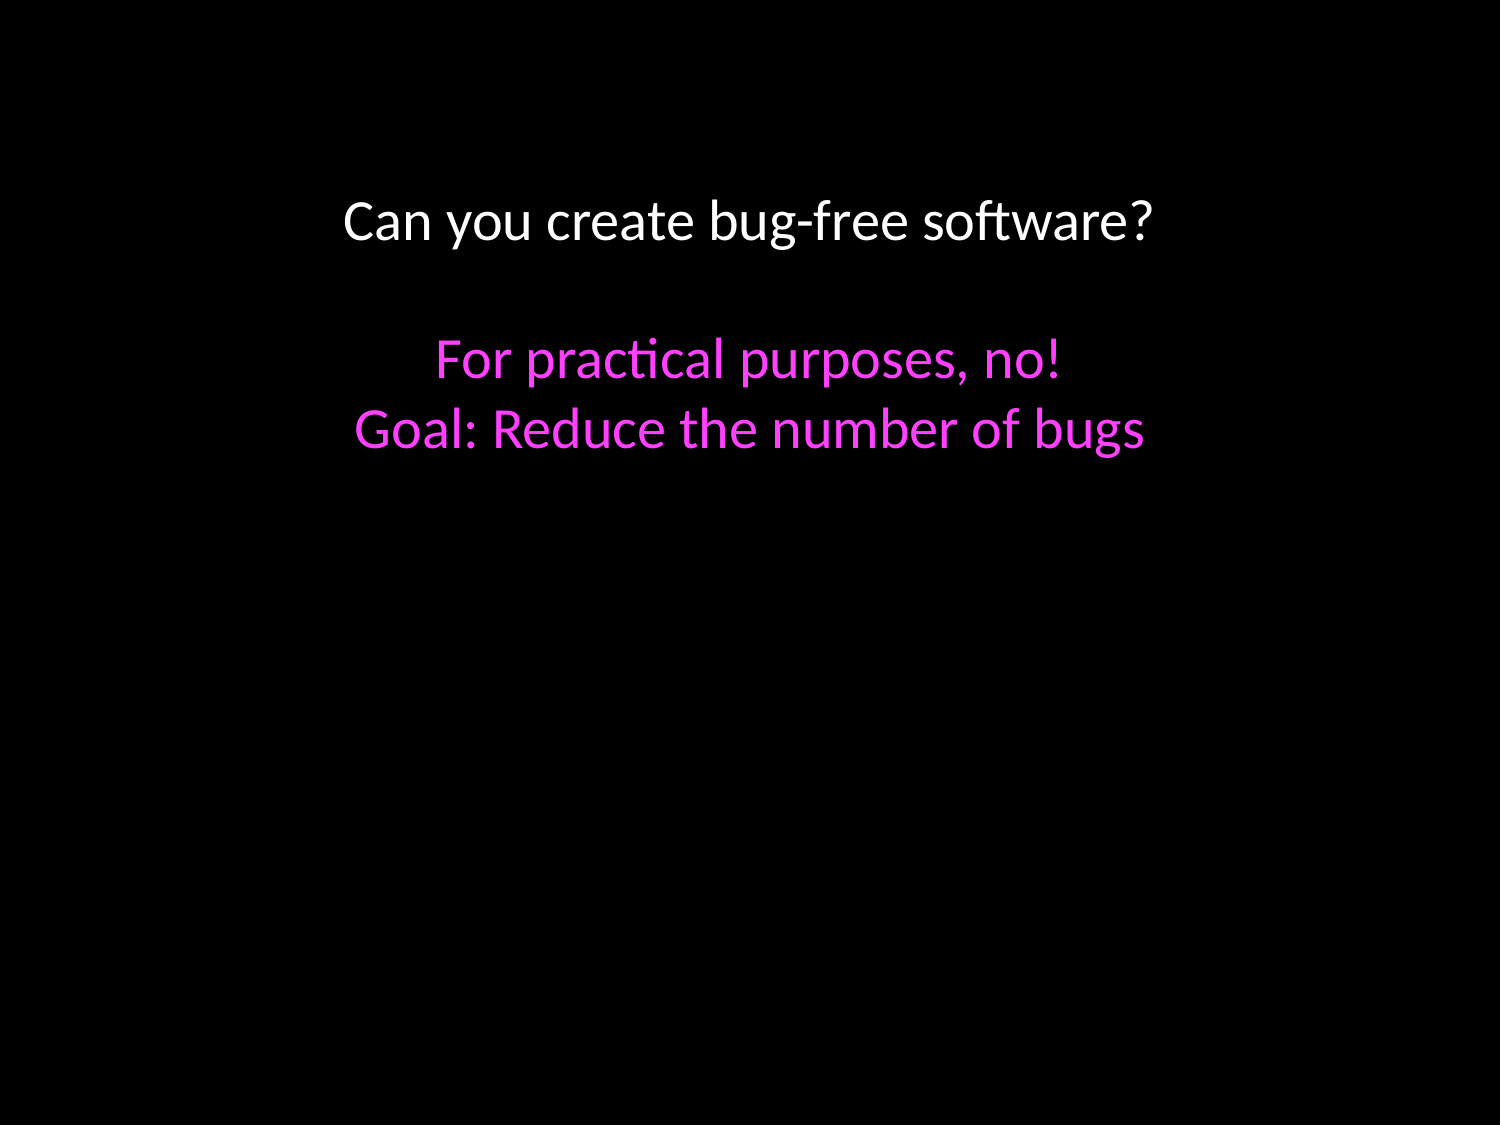

Can you create bug-free software?
For practical purposes, no!
Goal: Reduce the number of bugs